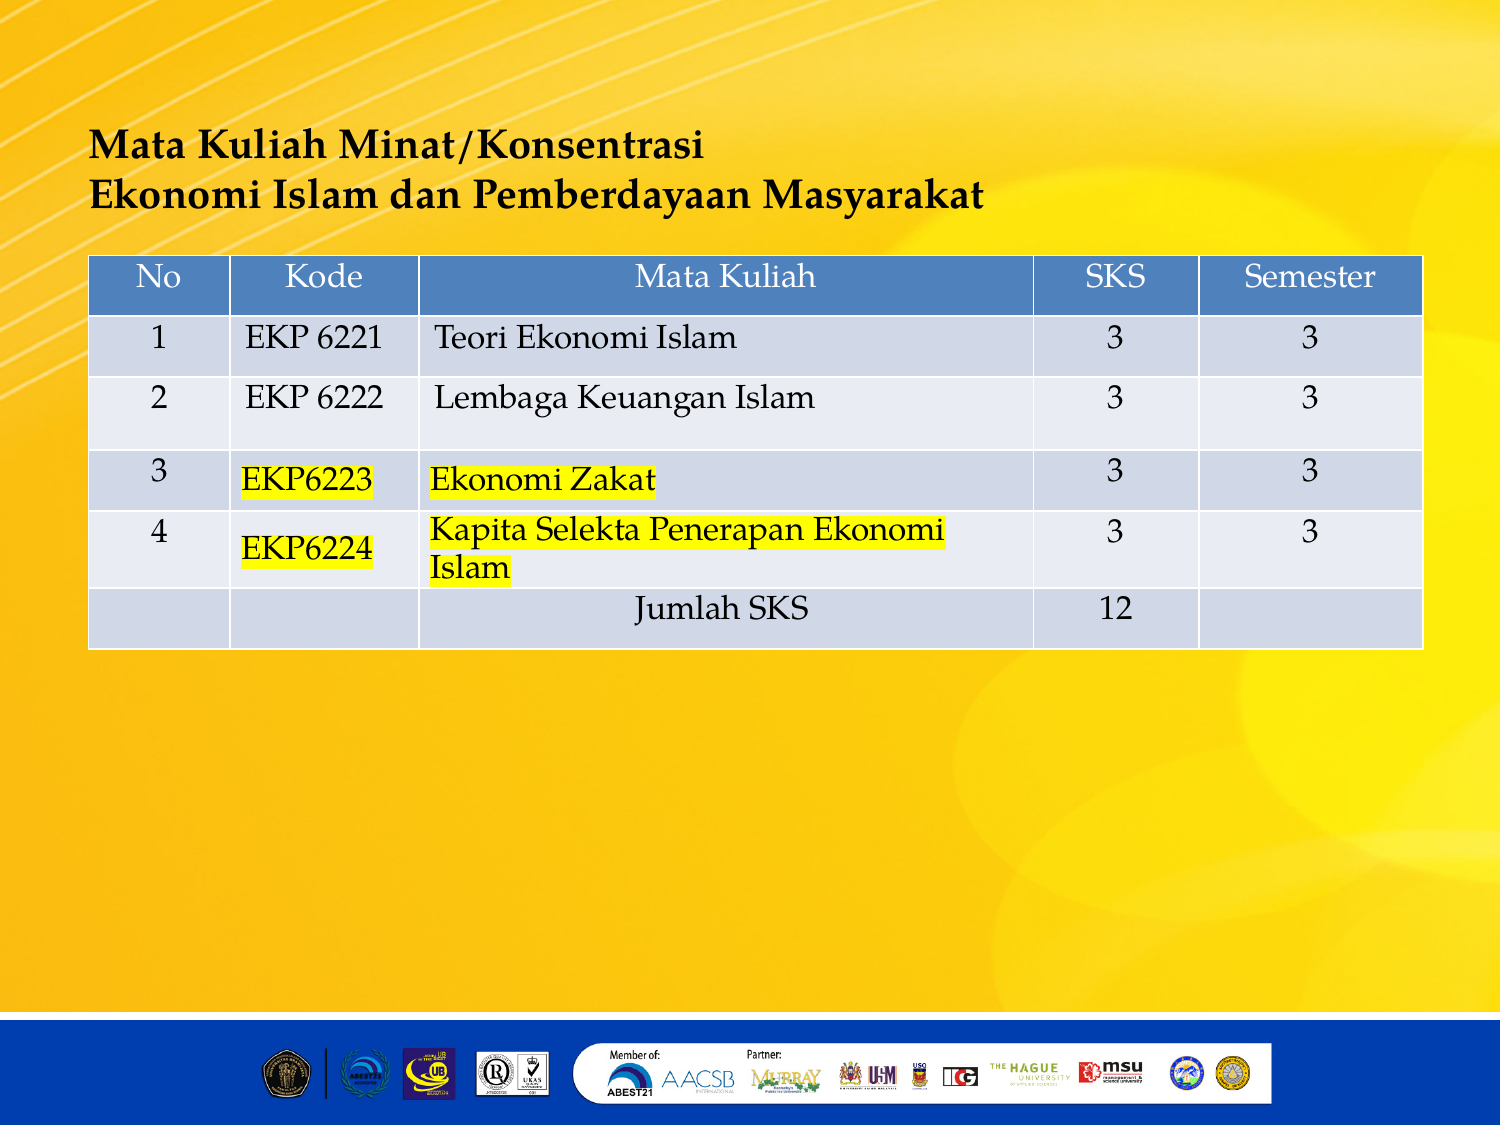

Mata Kuliah Minat/Konsentrasi
Ekonomi Islam dan Pemberdayaan Masyarakat
| No | Kode | Mata Kuliah | SKS | Semester |
| --- | --- | --- | --- | --- |
| 1 | EKP 6221 | Teori Ekonomi Islam | 3 | 3 |
| 2 | EKP 6222 | Lembaga Keuangan Islam | 3 | 3 |
| 3 | EKP6223 | Ekonomi Zakat | 3 | 3 |
| 4 | EKP6224 | Kapita Selekta Penerapan Ekonomi Islam | 3 | 3 |
|  |  | Jumlah SKS | 12 |  |